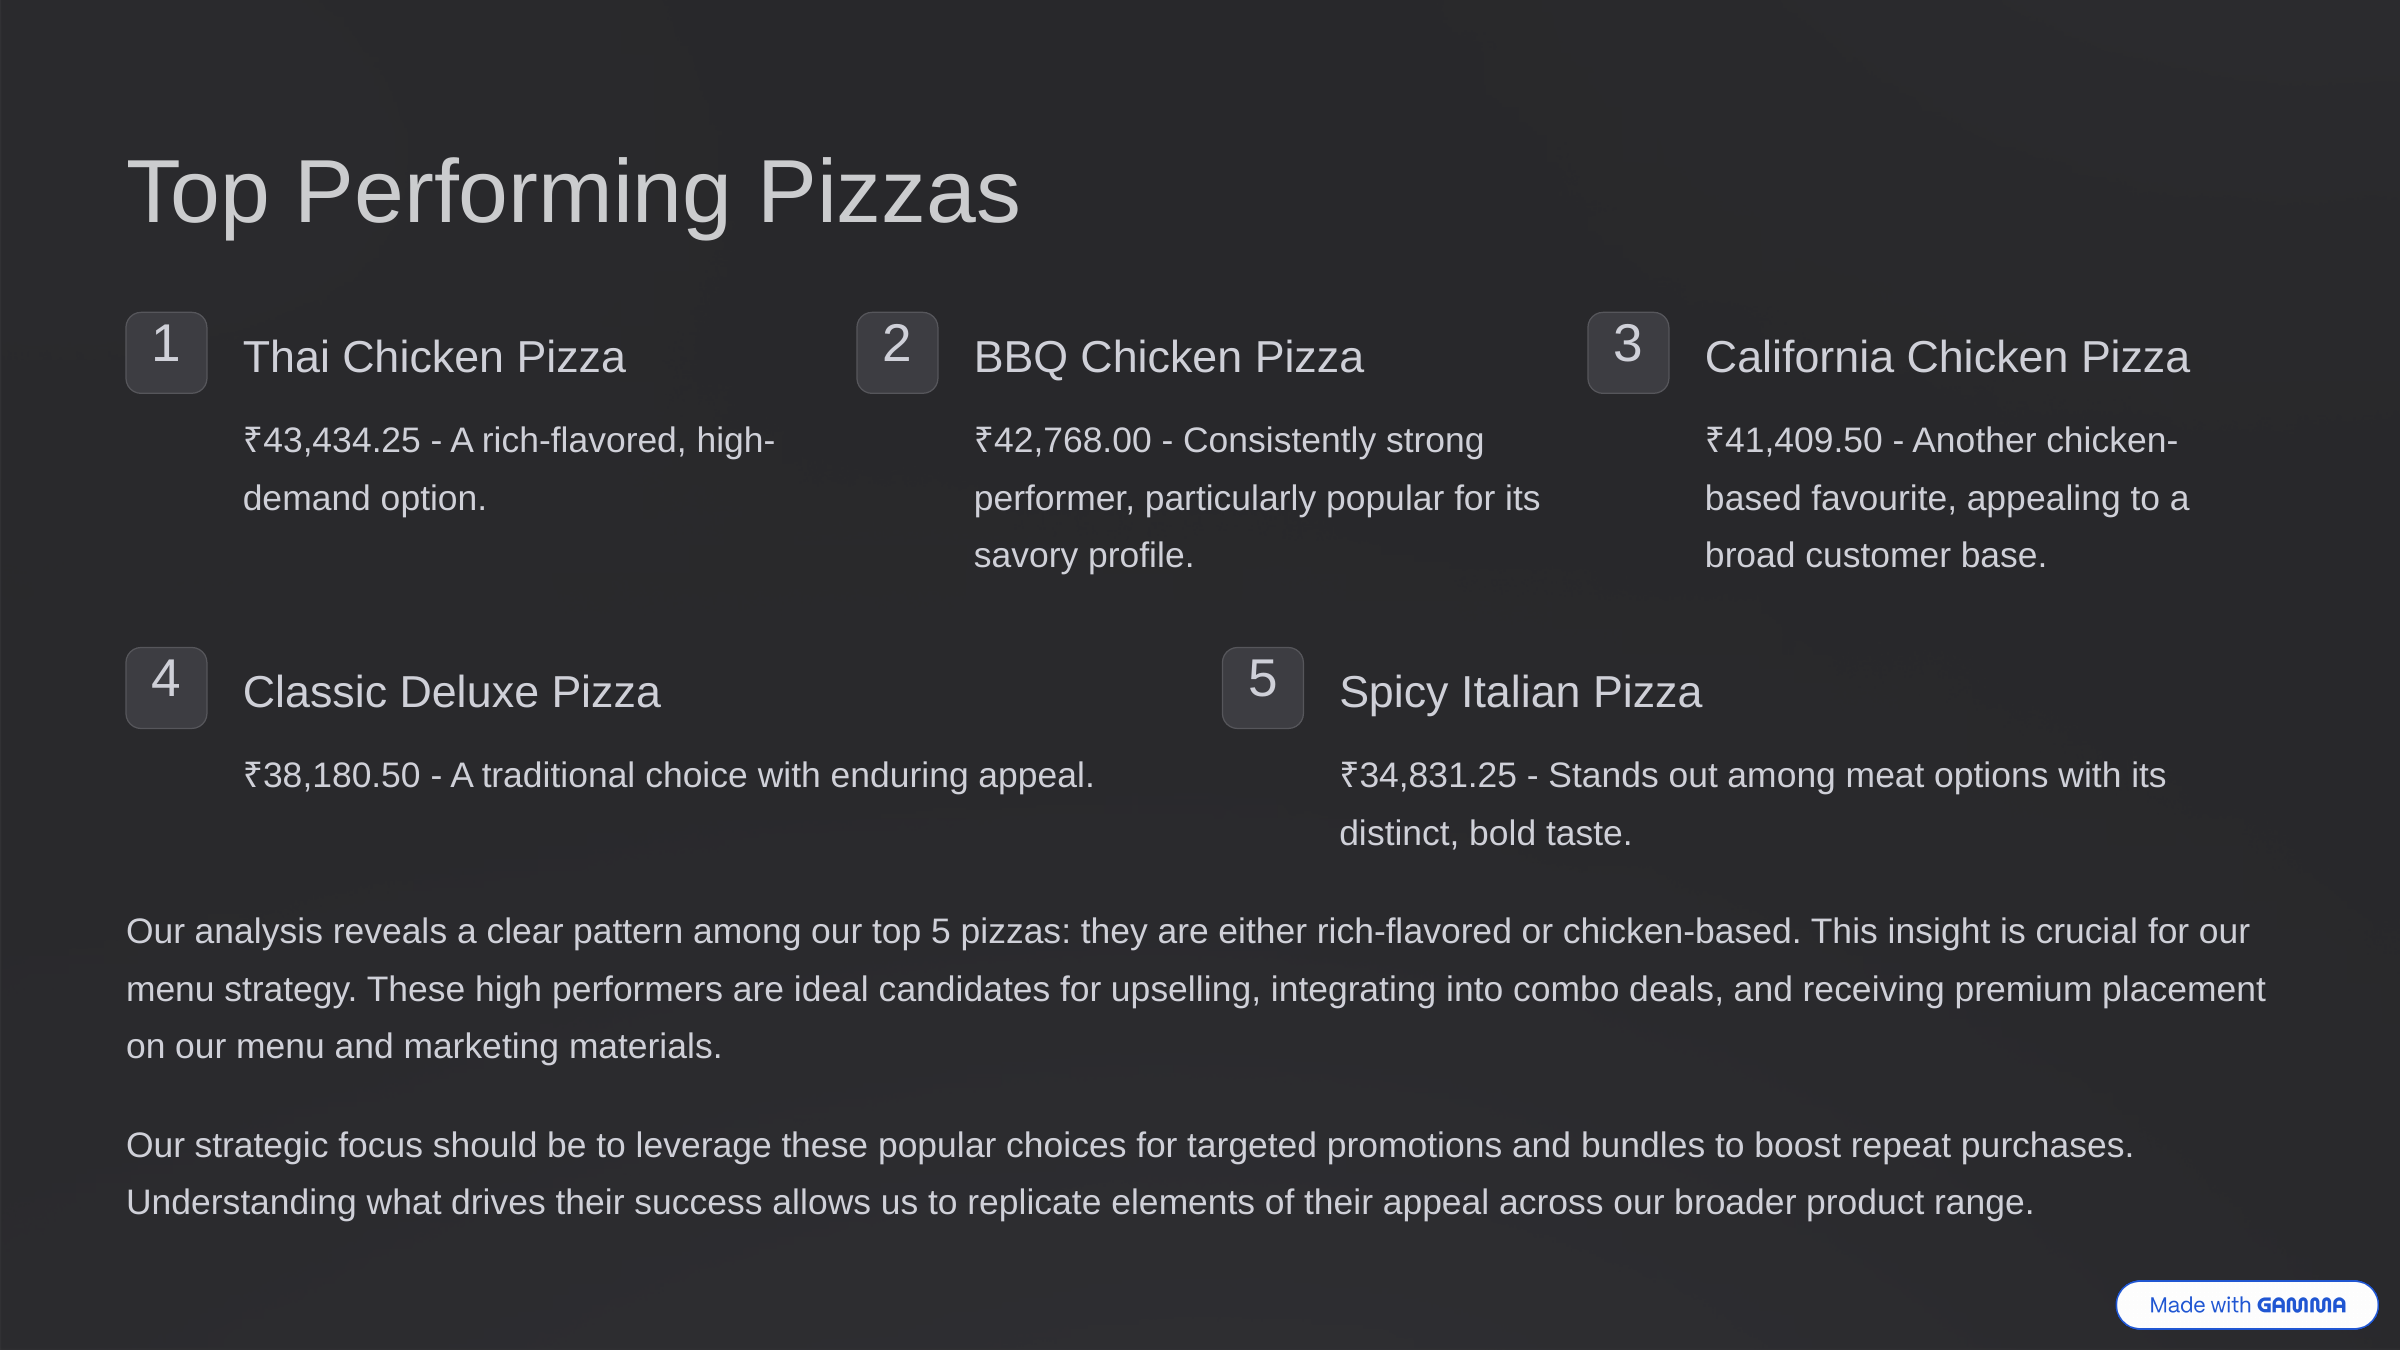

Top Performing Pizzas

1
2
3
Thai Chicken Pizza
BBQ Chicken Pizza
California Chicken Pizza
₹43,434.25 - A rich-flavored, high-demand option.
₹42,768.00 - Consistently strong performer, particularly popular for its savory profile.
₹41,409.50 - Another chicken-based favourite, appealing to a broad customer base.

4
5
Classic Deluxe Pizza
Spicy Italian Pizza
₹38,180.50 - A traditional choice with enduring appeal.
₹34,831.25 - Stands out among meat options with its distinct, bold taste.
Our analysis reveals a clear pattern among our top 5 pizzas: they are either rich-flavored or chicken-based. This insight is crucial for our menu strategy. These high performers are ideal candidates for upselling, integrating into combo deals, and receiving premium placement on our menu and marketing materials.
Our strategic focus should be to leverage these popular choices for targeted promotions and bundles to boost repeat purchases. Understanding what drives their success allows us to replicate elements of their appeal across our broader product range.